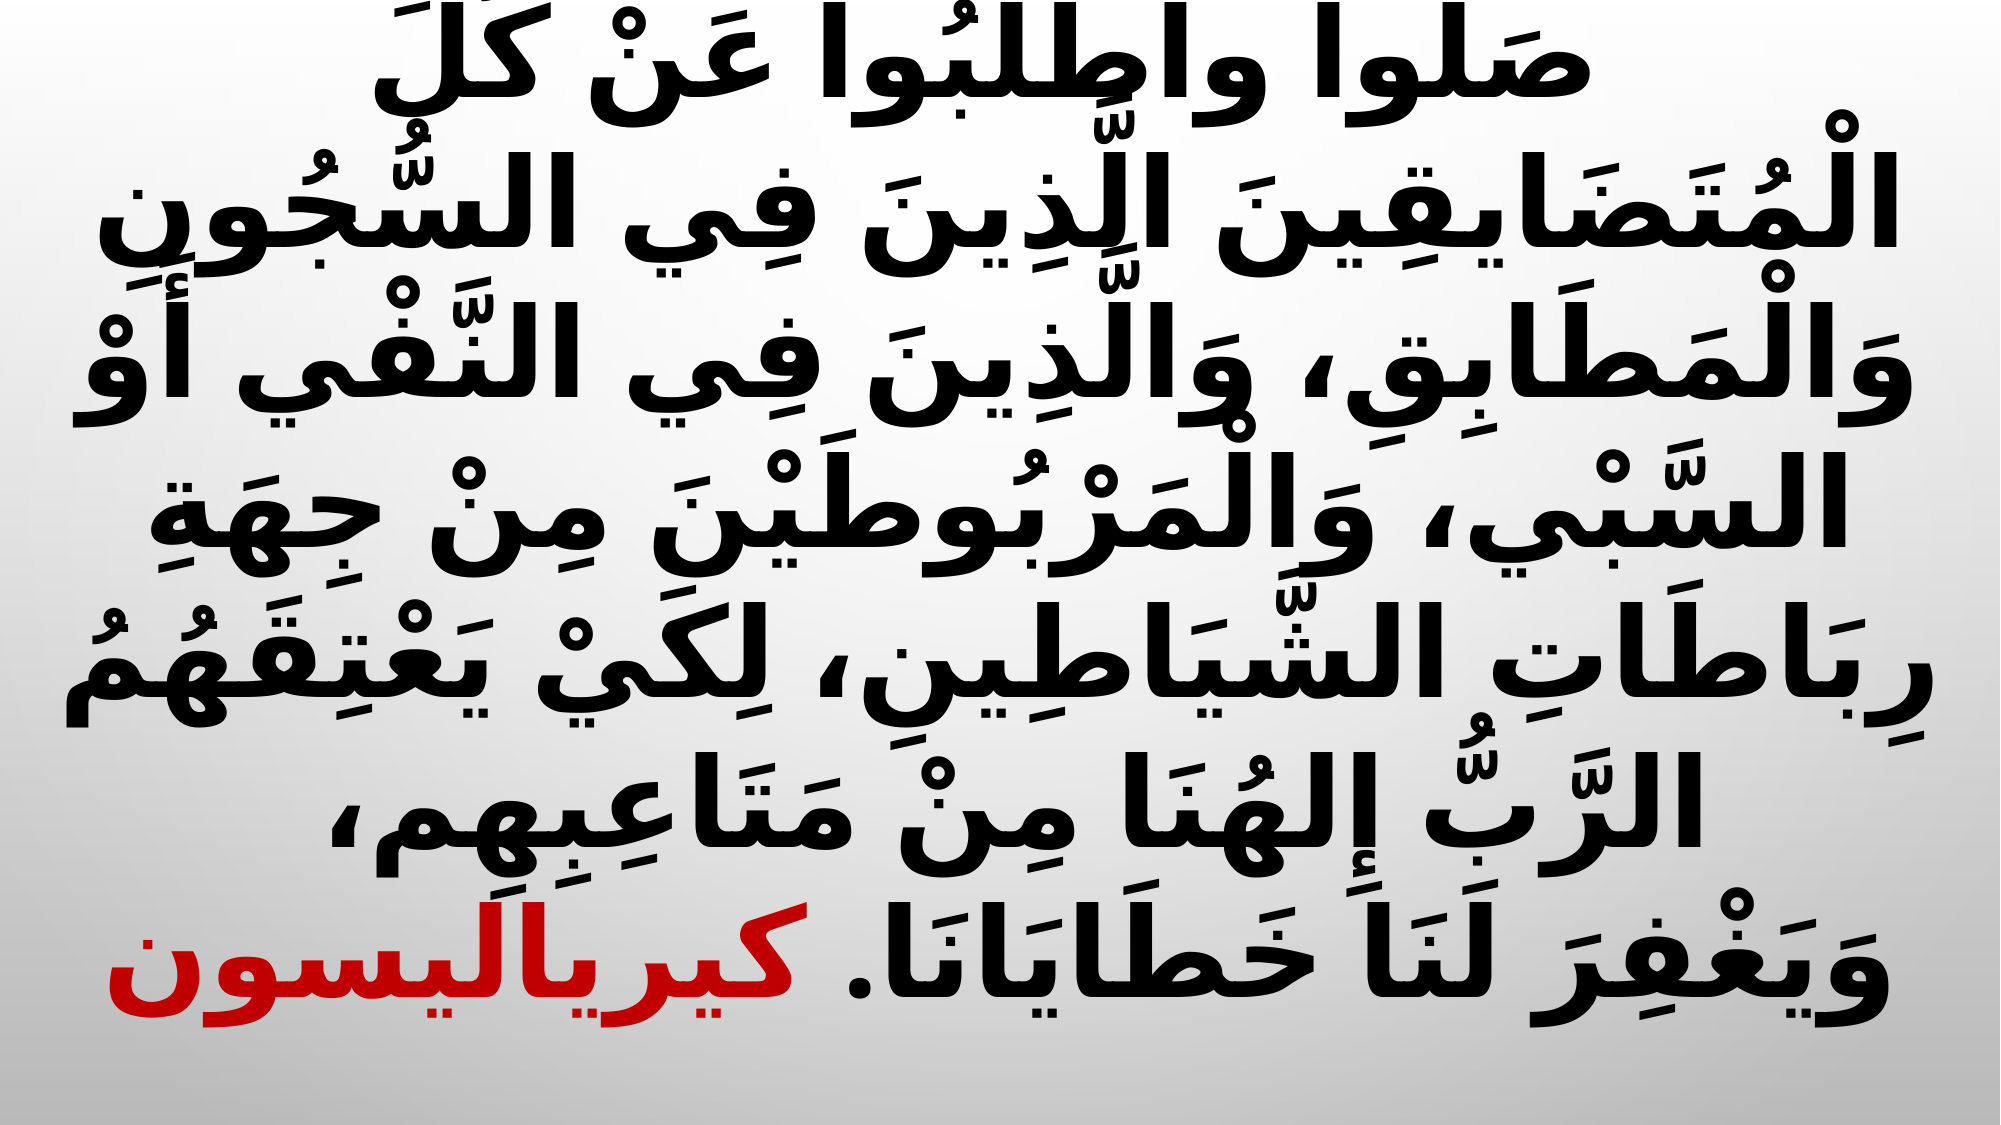

صَلُّوا واطْلُبُوا عَنْ كُلِّ الْمُتَضَايقِينَ الَّذِينَ فِي السُّجُونِ وَالْمَطَابِقِ، وَالَّذِينَ فِي النَّفْي أَوْ السَّبْي، وَالْمَرْبُوطَيْنَ مِنْ جِهَةِ رِبَاطَاتِ الشَّيَاطِينِ، لِكَيْ يَعْتِقَهُمُ الرَّبُّ إِلهُنَا مِنْ مَتَاعِبِهِم،
وَيَغْفِرَ لَنَا خَطَايَانَا. كيرياليسون